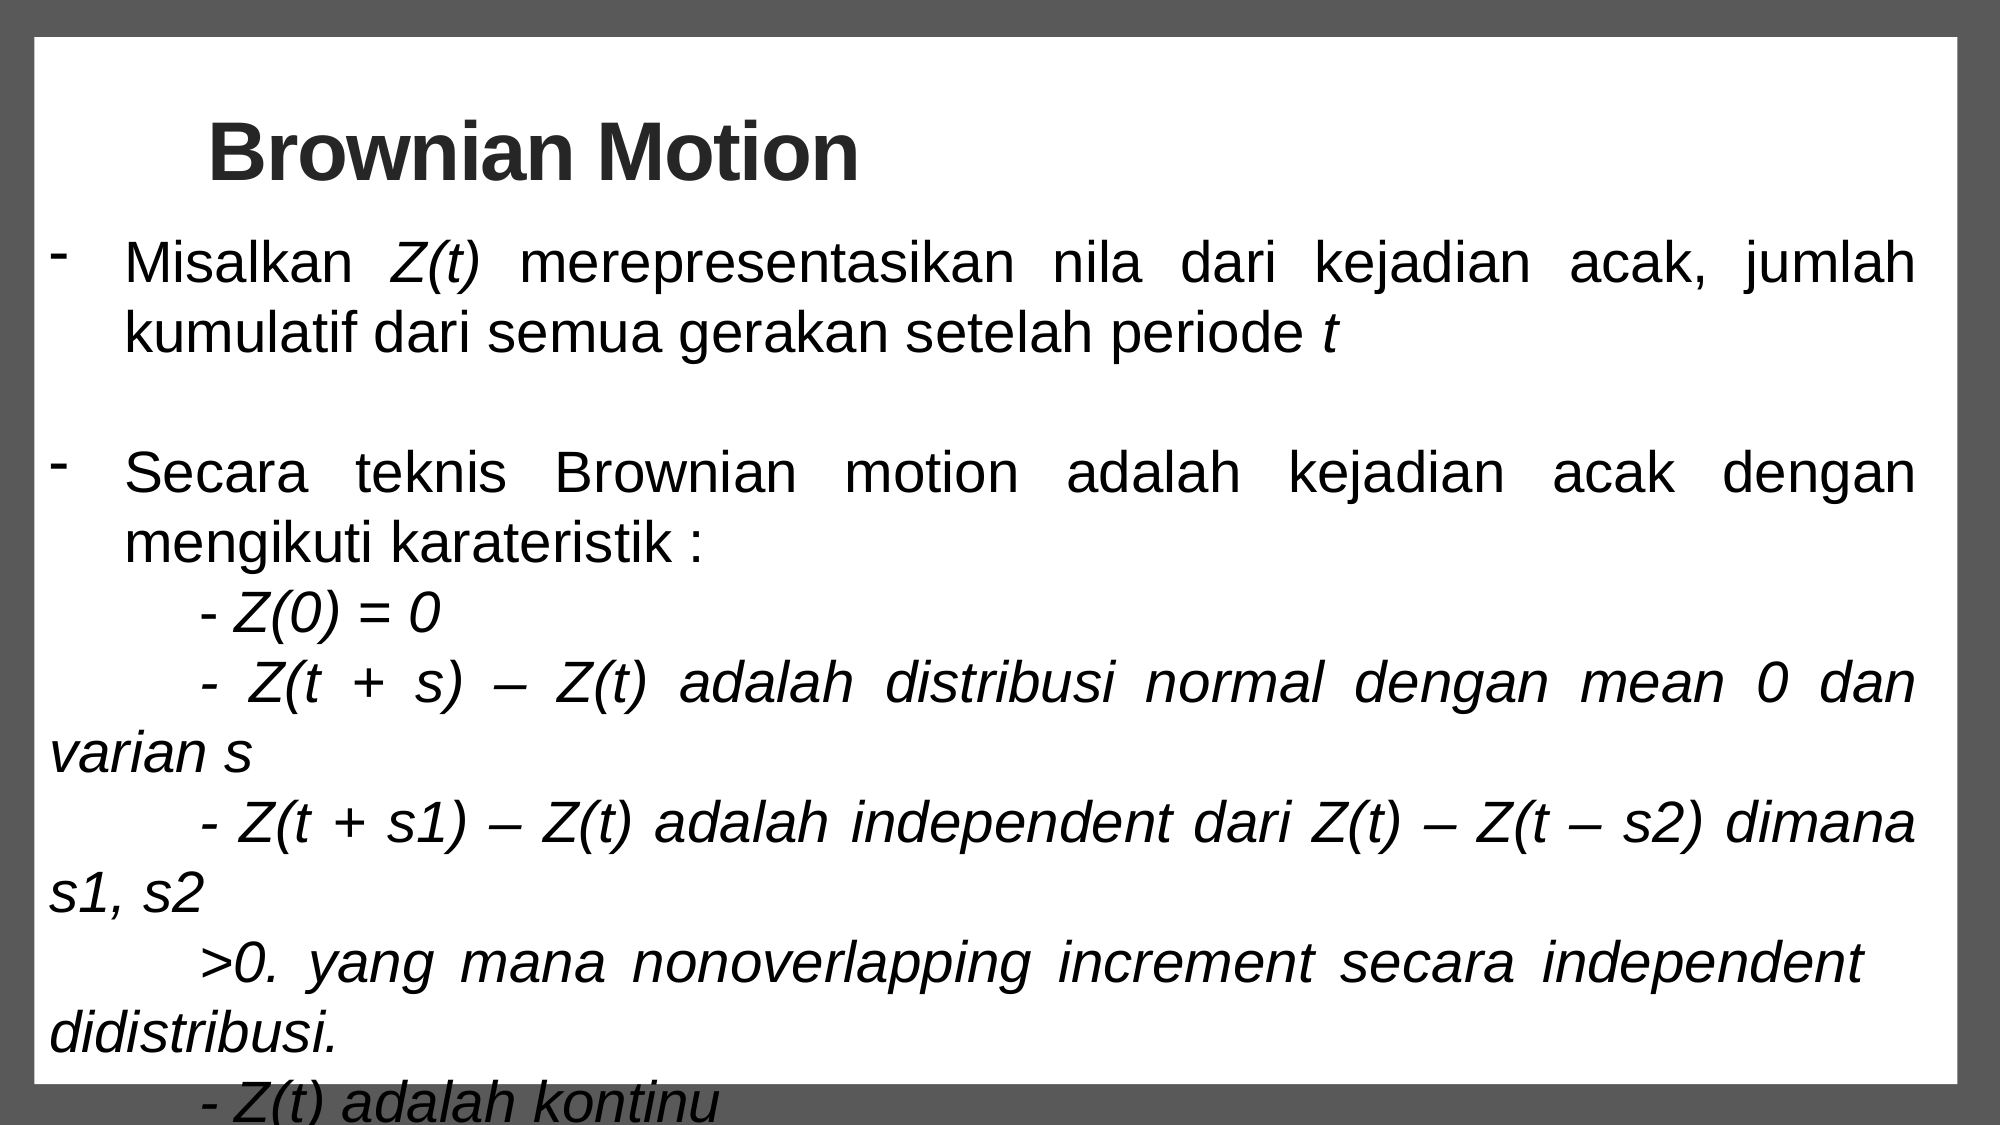

# Brownian Motion
Misalkan Z(t) merepresentasikan nila dari kejadian acak, jumlah kumulatif dari semua gerakan setelah periode t

Secara teknis Brownian motion adalah kejadian acak dengan mengikuti karateristik :
	- Z(0) = 0
	- Z(t + s) – Z(t) adalah distribusi normal dengan mean 0 dan varian s
	- Z(t + s1) – Z(t) adalah independent dari Z(t) – Z(t – s2) dimana s1, s2
	>0. yang mana nonoverlapping increment secara independent 	didistribusi.
	- Z(t) adalah kontinu